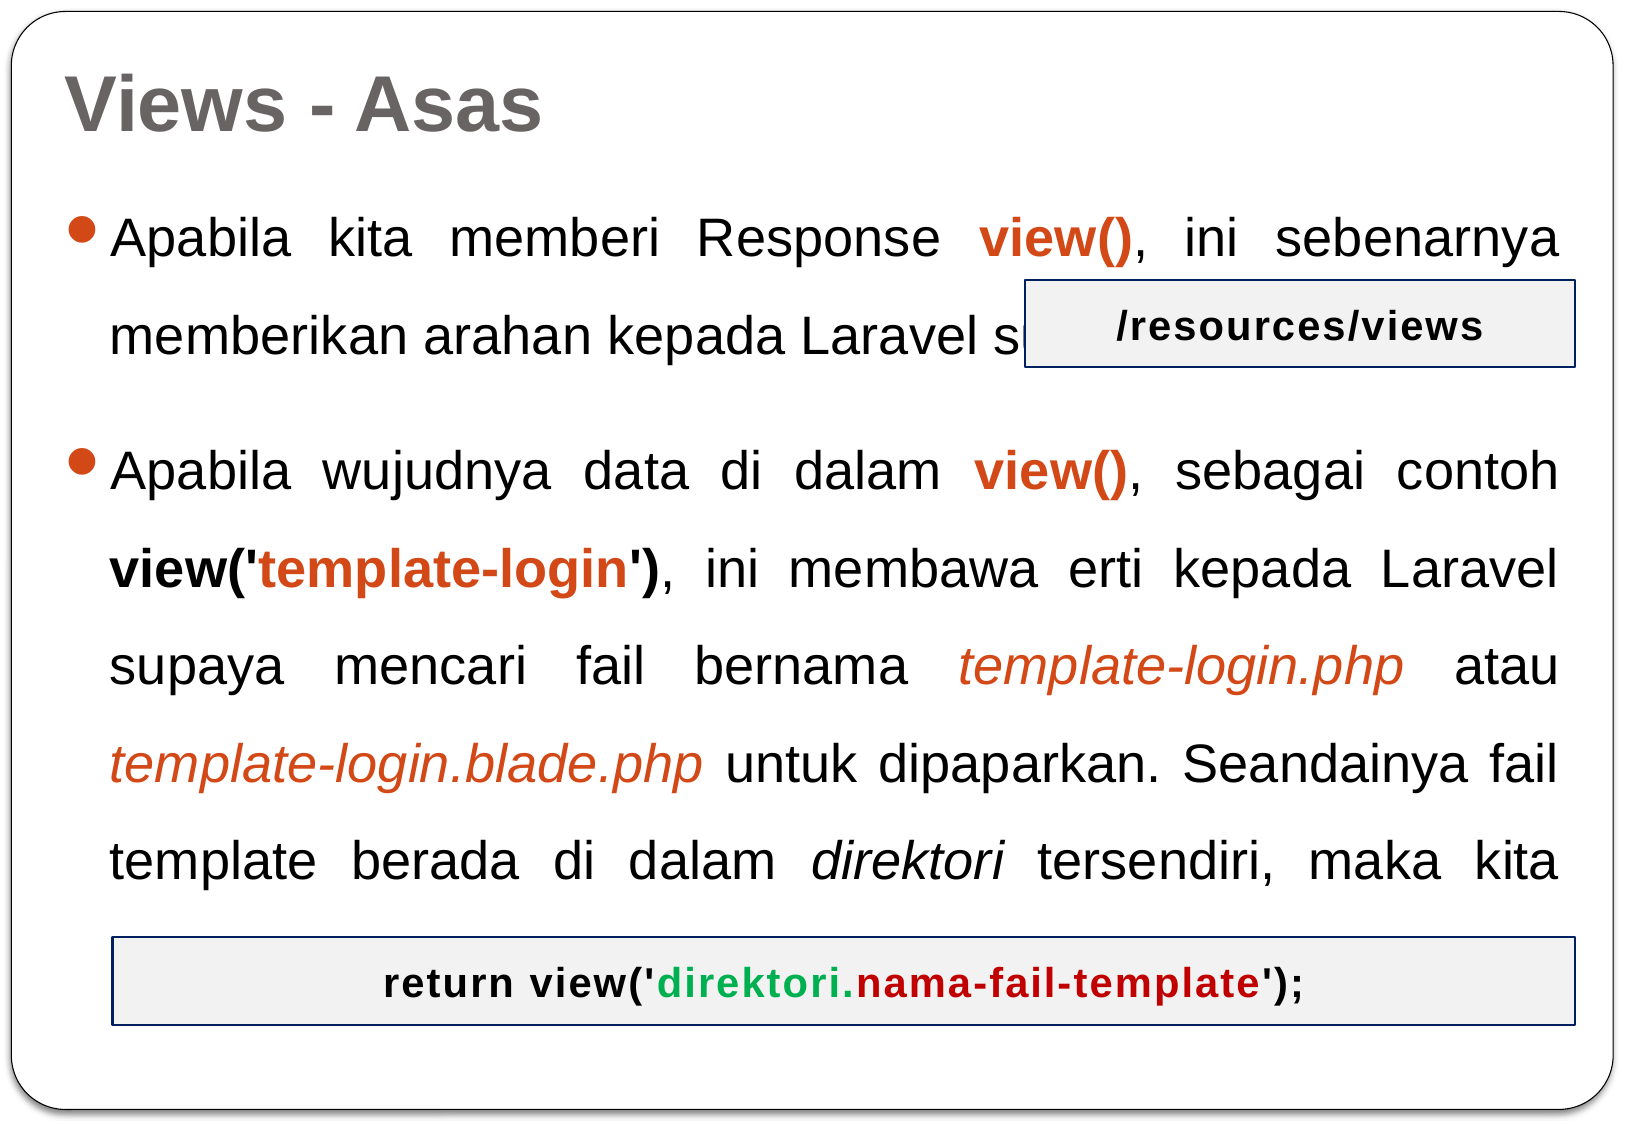

# Views - Asas
Apabila kita memberi Response view(), ini sebenarnya memberikan arahan kepada Laravel supaya semak direktori
Apabila wujudnya data di dalam view(), sebagai contoh view('template-login'), ini membawa erti kepada Laravel supaya mencari fail bernama template-login.php atau template-login.blade.php untuk dipaparkan. Seandainya fail template berada di dalam direktori tersendiri, maka kita perlu menyatakan nama direktori tersebut.
/resources/views
return view('direktori.nama-fail-template');